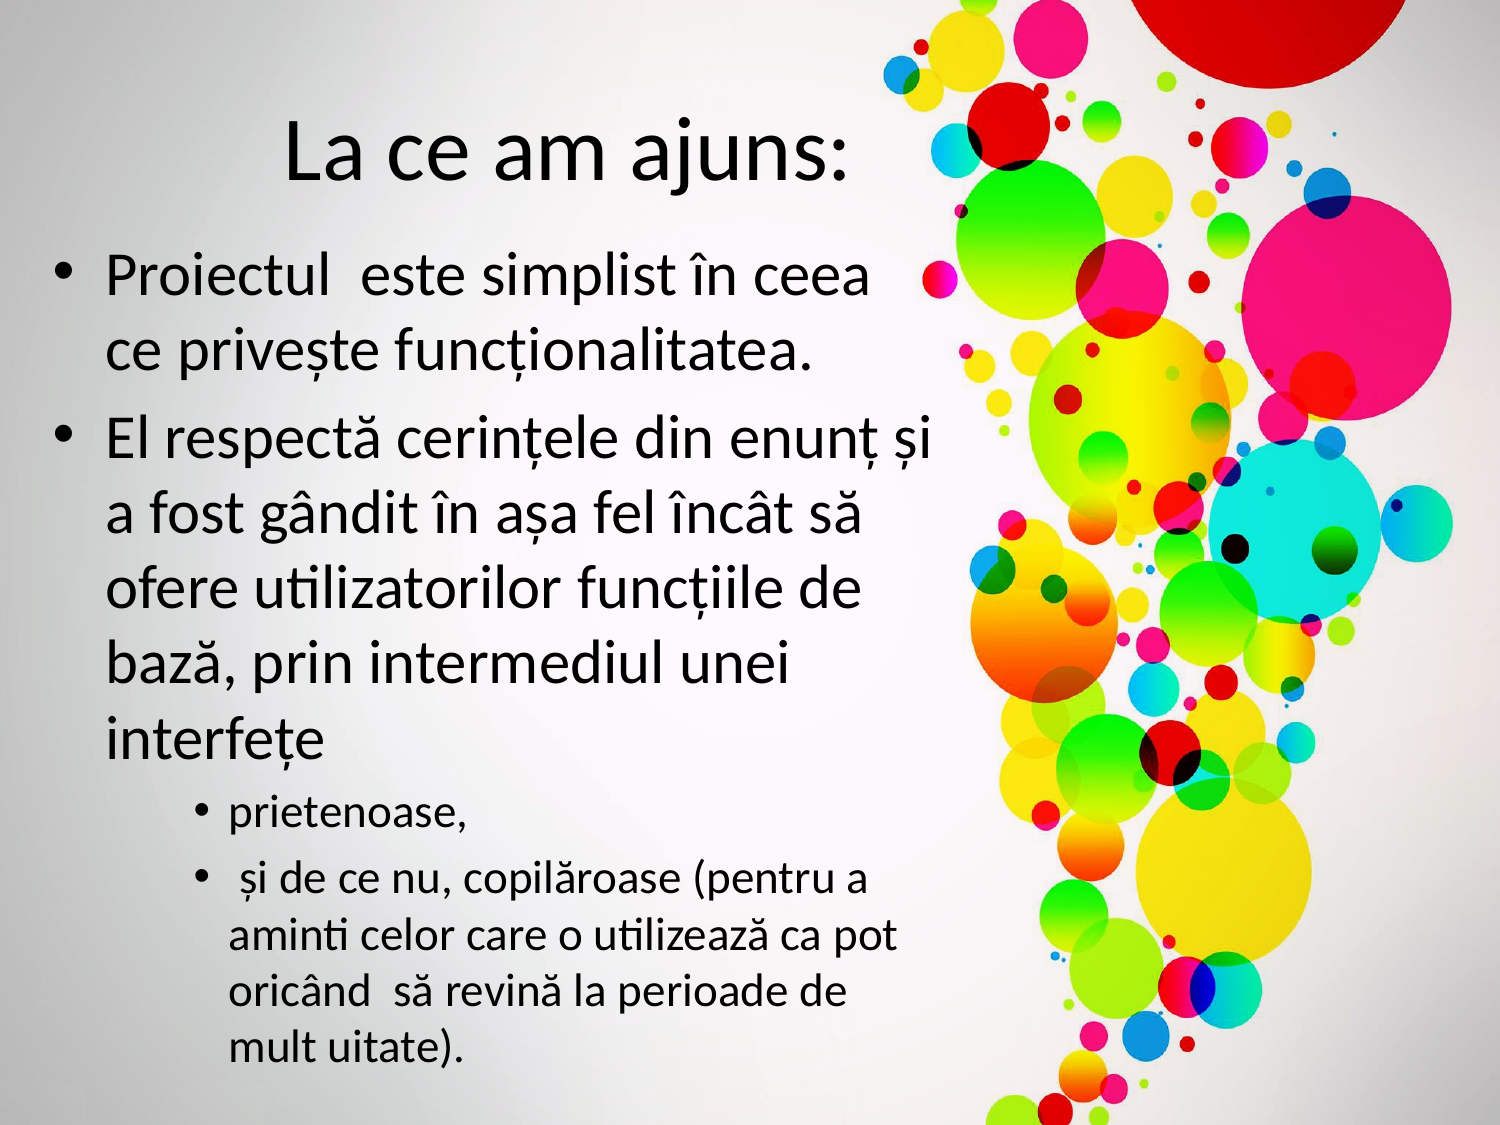

# La ce am ajuns:
Proiectul  este simplist în ceea ce priveşte funcţionalitatea.
El respectă cerinţele din enunţ şi a fost gândit în aşa fel încât să ofere utilizatorilor funcţiile de bază, prin intermediul unei interfeţe
prietenoase,
 şi de ce nu, copilăroase (pentru a aminti celor care o utilizează ca pot oricând  să revină la perioade de mult uitate).